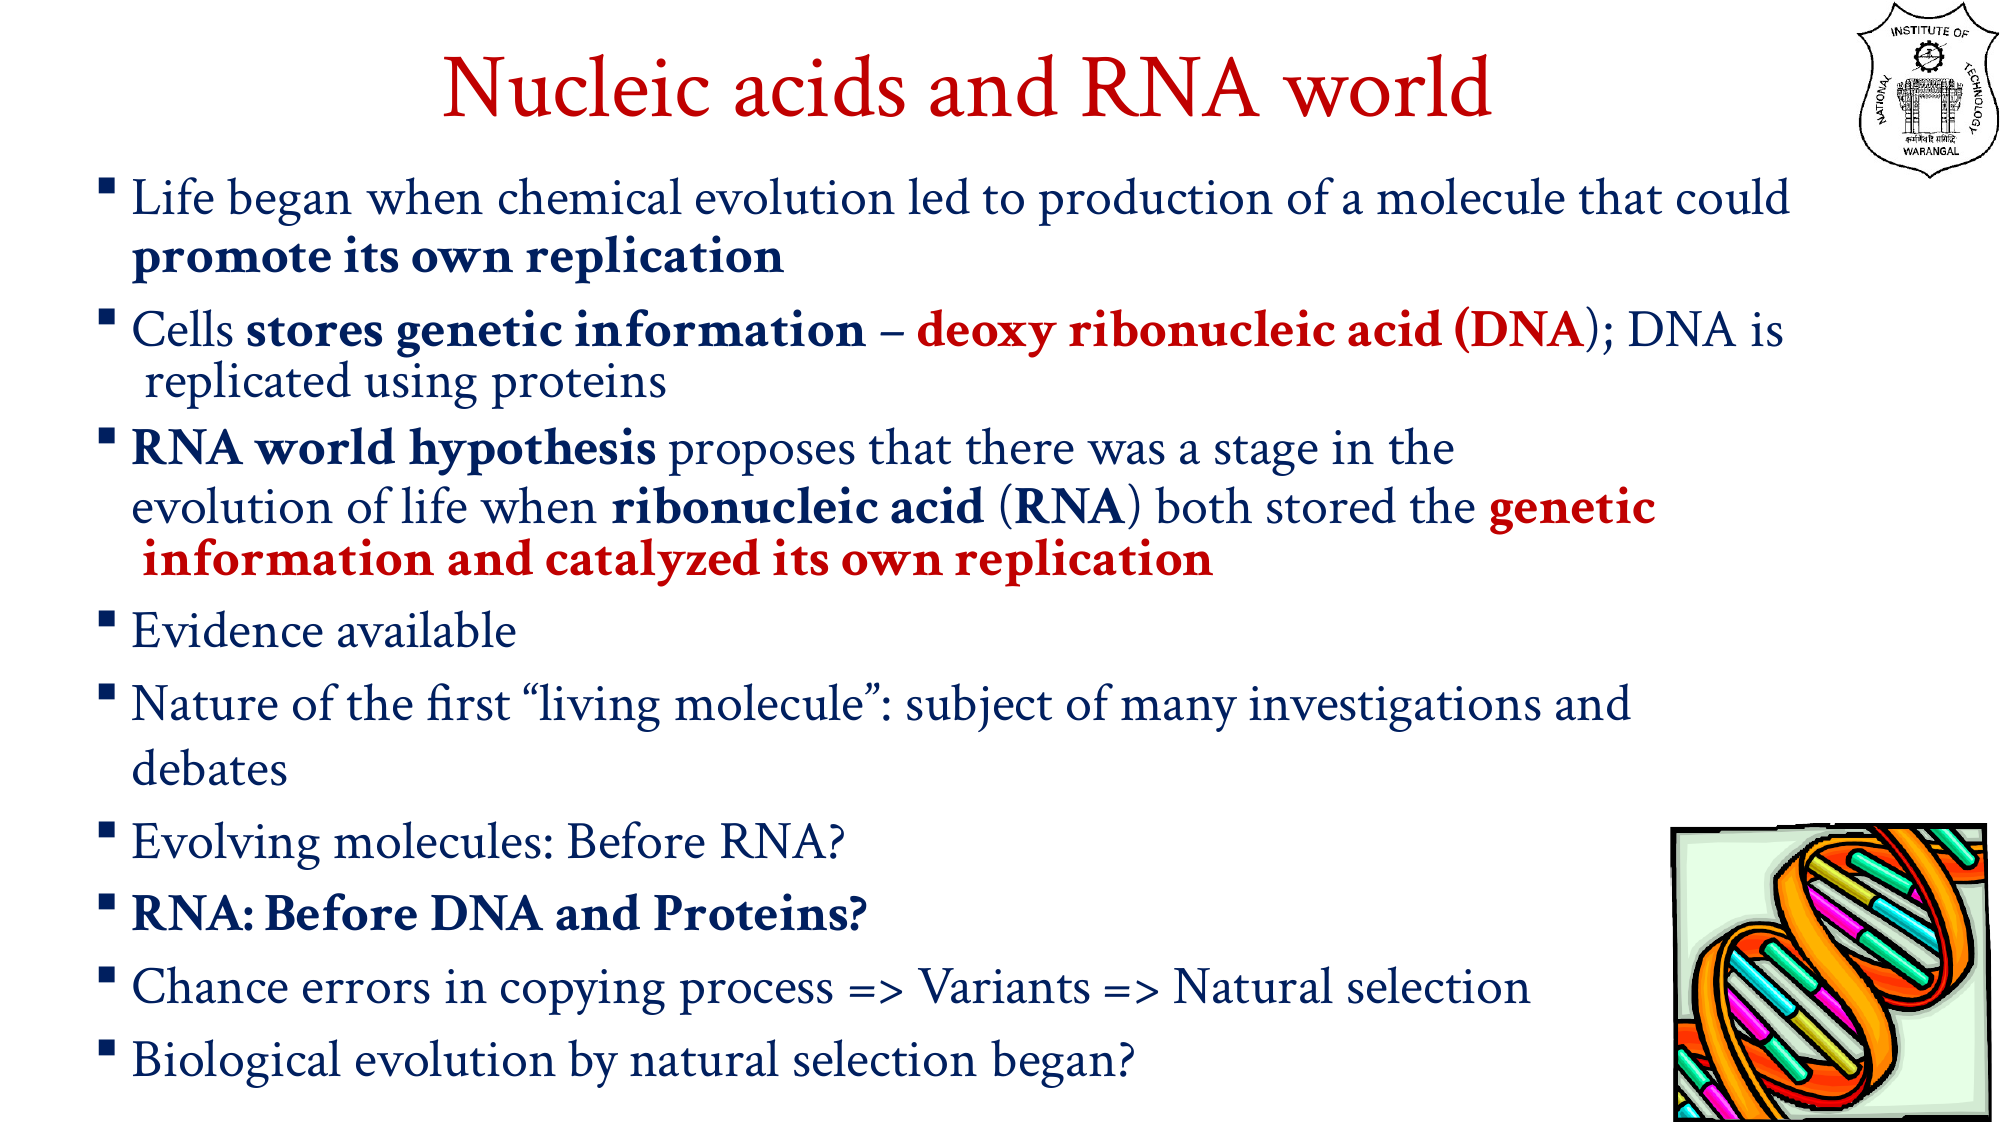

# Nucleic acids and RNA world
Life began when chemical evolution led to production of a molecule that could
promote its own replication
Cells stores genetic information – deoxy ribonucleic acid (DNA); DNA is  replicated using proteins
RNA world hypothesis proposes that there was a stage in the
evolution of life when ribonucleic acid (RNA) both stored the genetic  information and catalyzed its own replication
Evidence available
Nature of the first “living molecule”: subject of many investigations and debates
Evolving molecules: Before RNA?
RNA: Before DNA and Proteins?
Chance errors in copying process => Variants => Natural selection
Biological evolution by natural selection began?